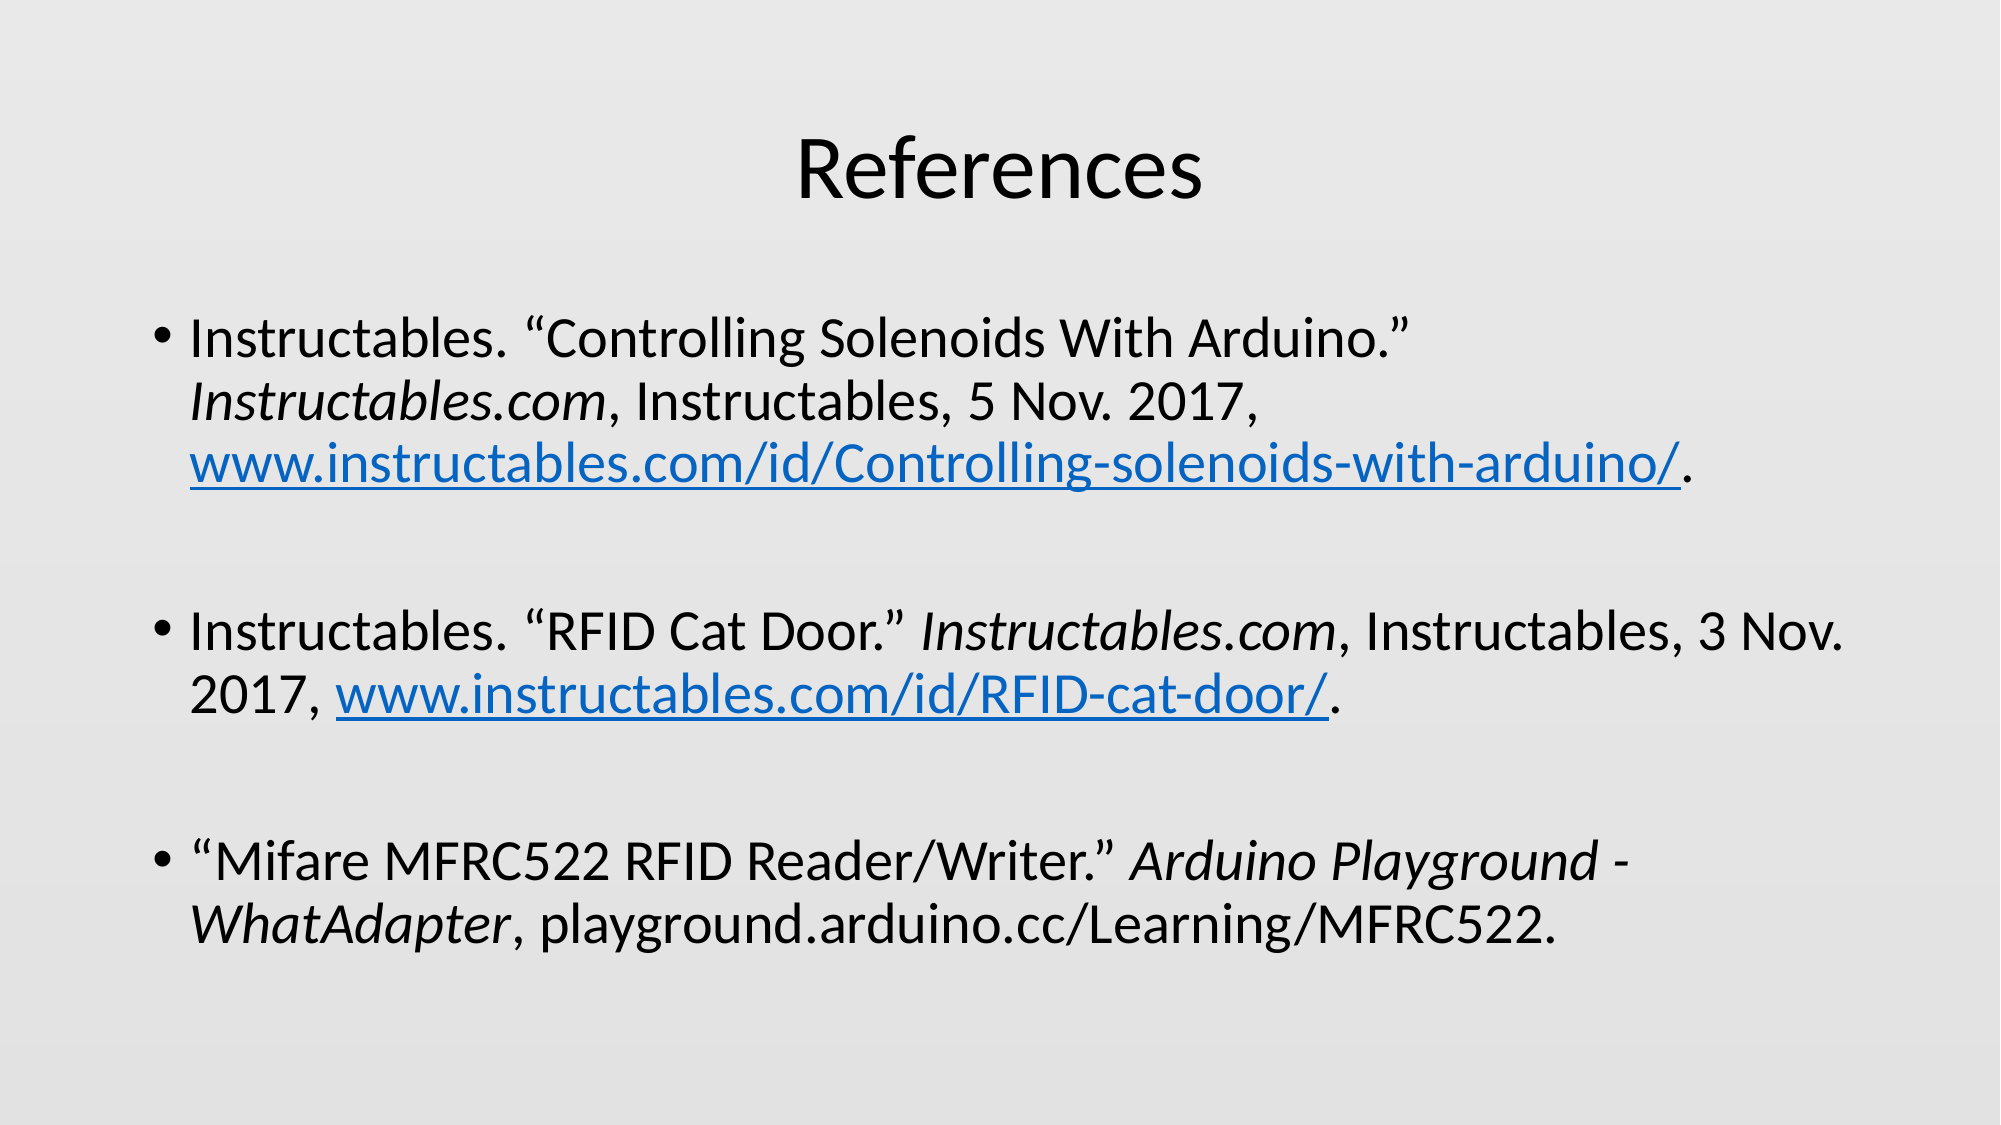

# References
Instructables. “Controlling Solenoids With Arduino.” Instructables.com, Instructables, 5 Nov. 2017, www.instructables.com/id/Controlling-solenoids-with-arduino/.

Instructables. “RFID Cat Door.” Instructables.com, Instructables, 3 Nov. 2017, www.instructables.com/id/RFID-cat-door/.

“Mifare MFRC522 RFID Reader/Writer.” Arduino Playground - WhatAdapter, playground.arduino.cc/Learning/MFRC522.